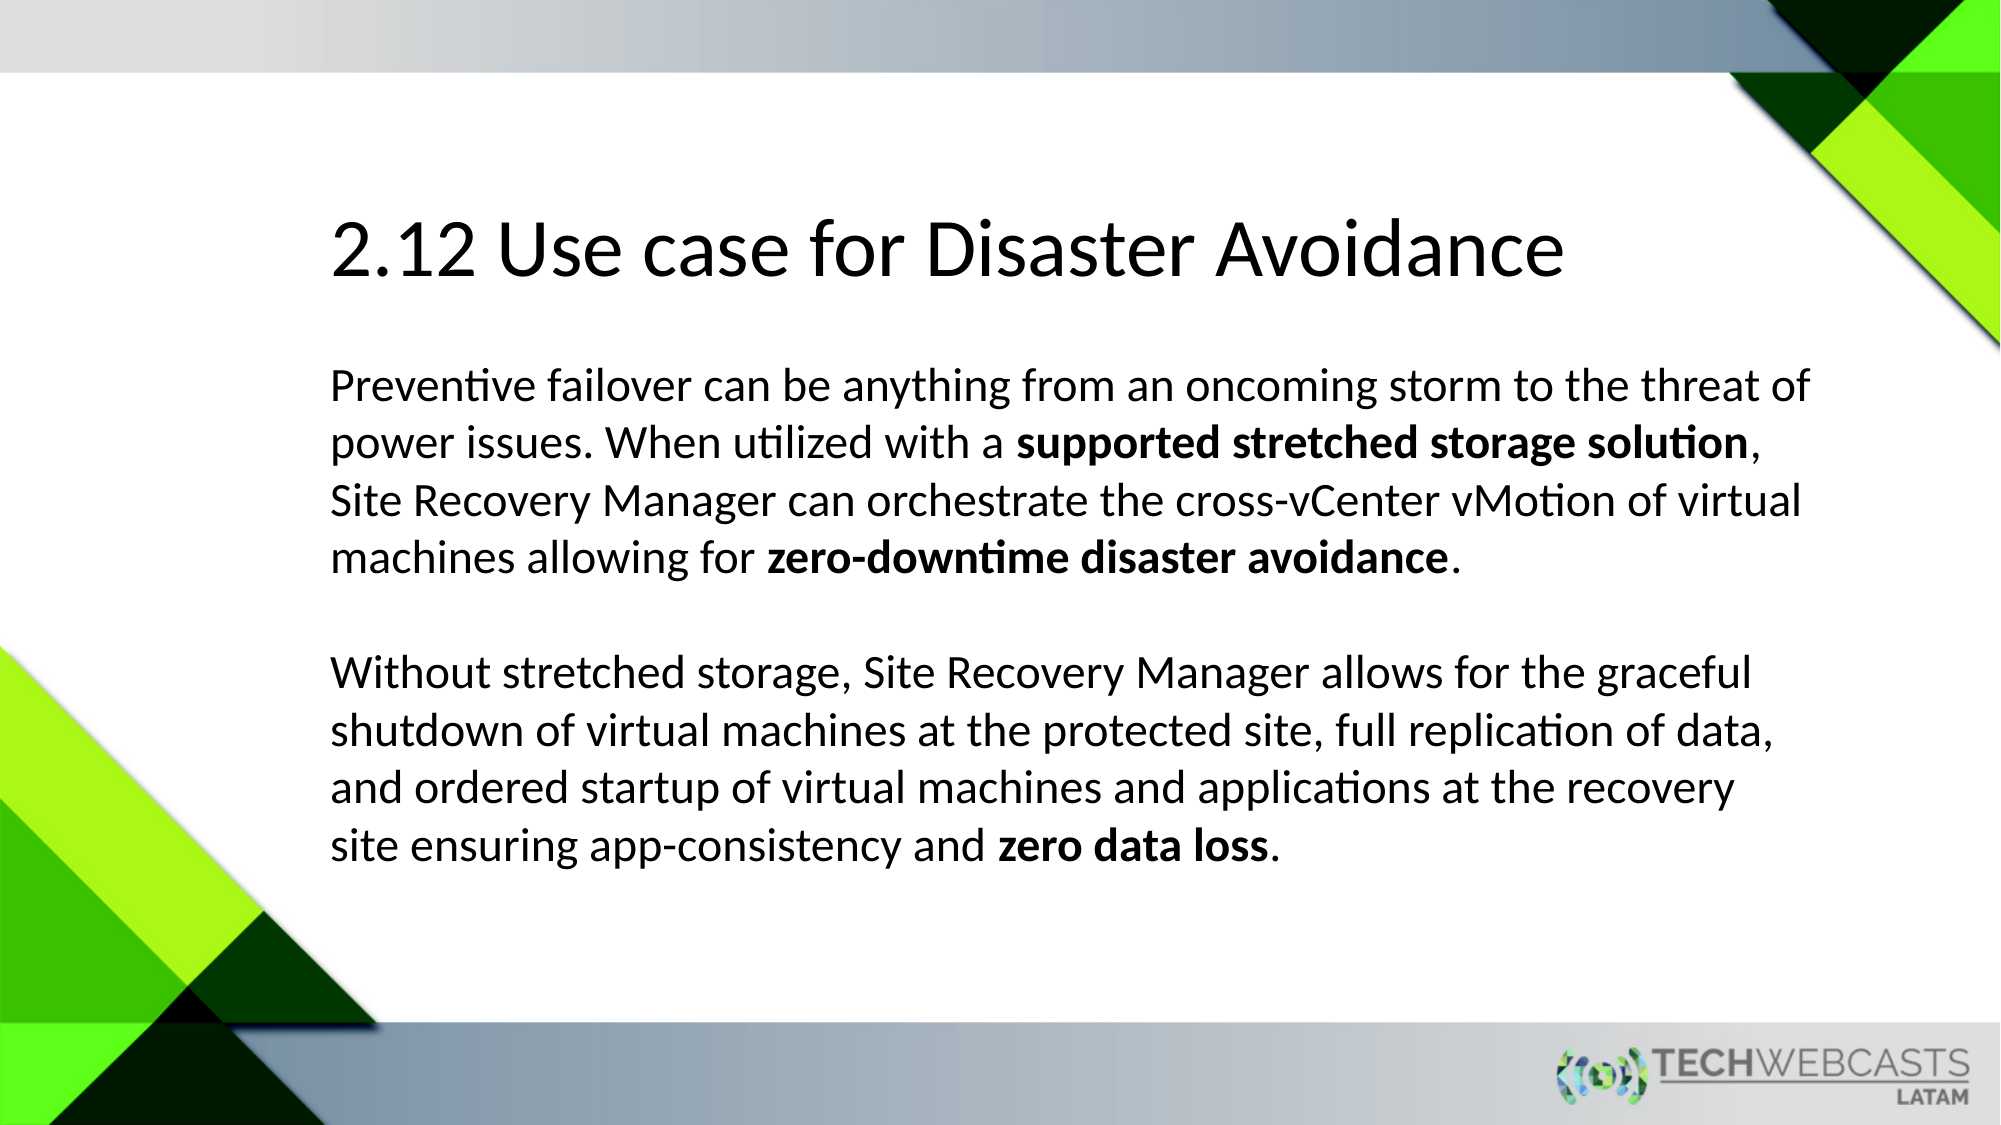

2.12 Use case for Disaster Avoidance

Preventive failover can be anything from an oncoming storm to the threat of power issues. When utilized with a supported stretched storage solution, Site Recovery Manager can orchestrate the cross-vCenter vMotion of virtual machines allowing for zero-downtime disaster avoidance.

Without stretched storage, Site Recovery Manager allows for the graceful shutdown of virtual machines at the protected site, full replication of data, and ordered startup of virtual machines and applications at the recovery site ensuring app-consistency and zero data loss.